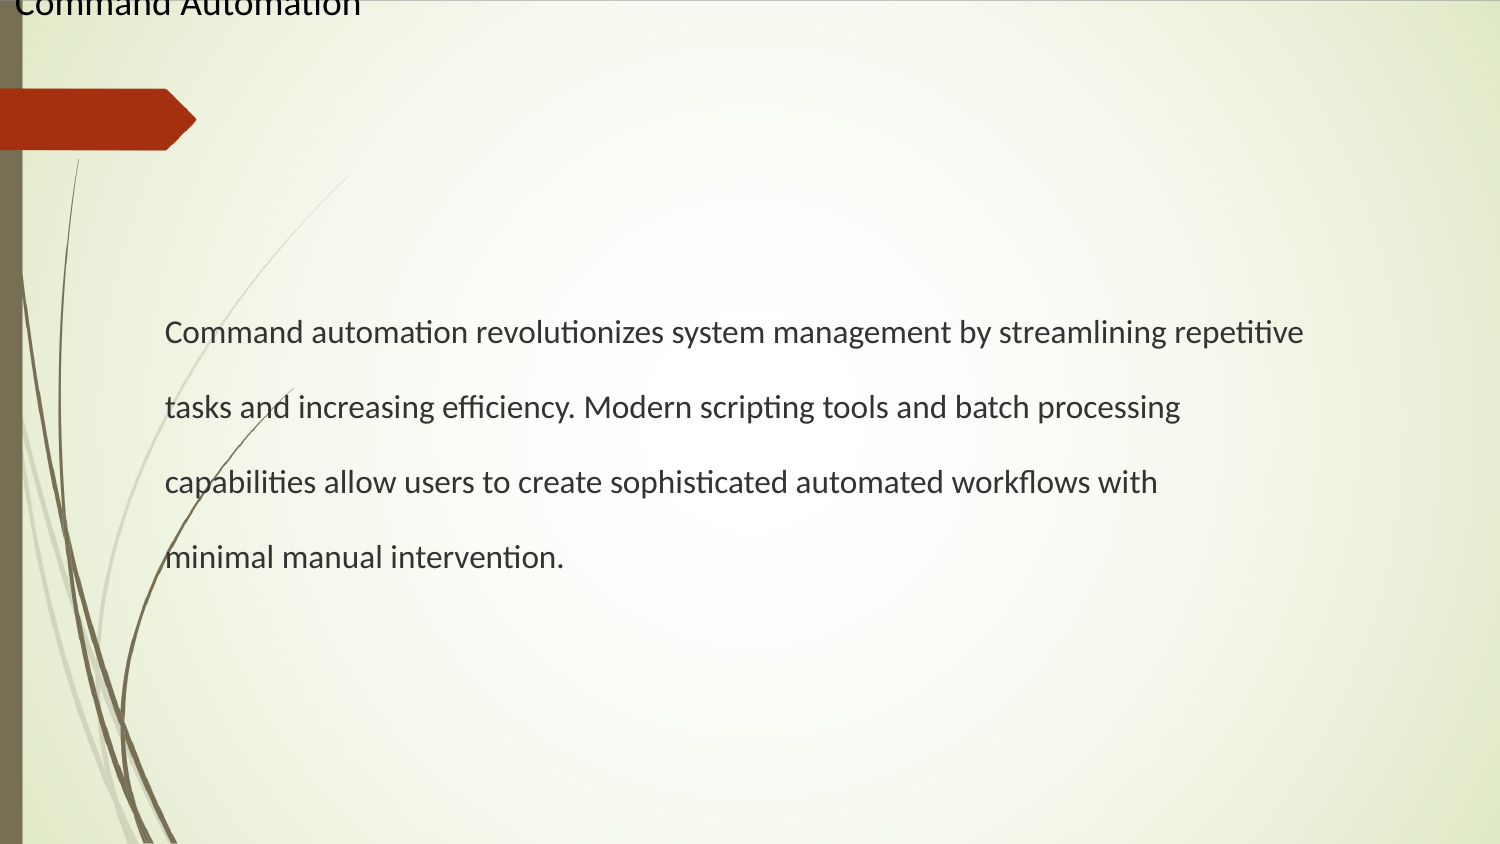

Command Automation
Command automation revolutionizes system management by streamlining repetitive
tasks and increasing efficiency. Modern scripting tools and batch processing
capabilities allow users to create sophisticated automated workflows with
minimal manual intervention.